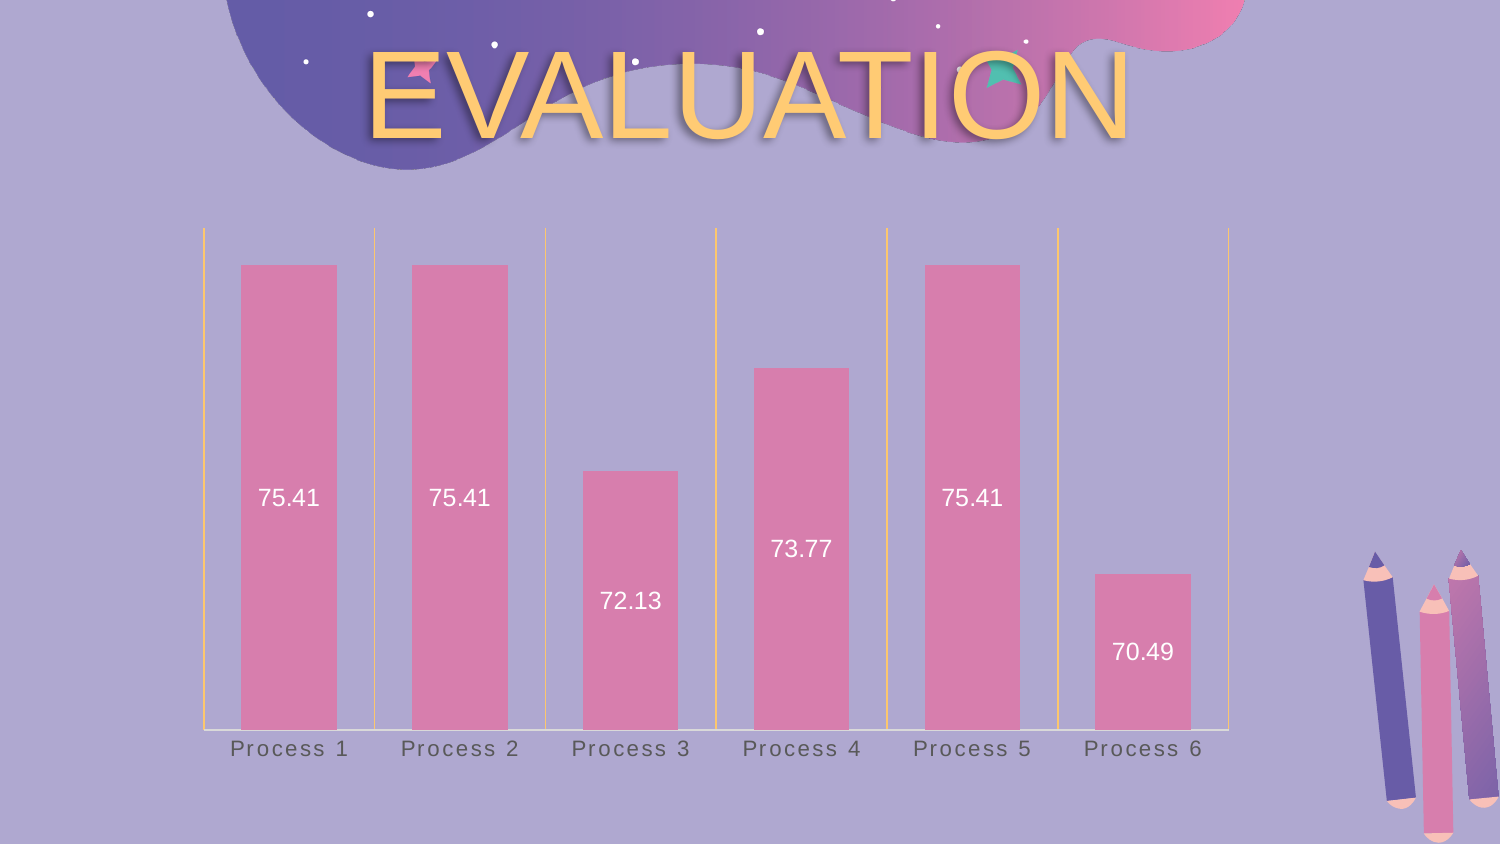

# EVALUATION

### Chart

| Category | Series 1 |
|---|---|
| Process 1 | 75.41 |
| Process 2 | 75.41 |
| Process 3 | 72.13 |
| Process 4 | 73.77 |
| Process 5 | 75.41 |
| Process 6 | 70.49 |